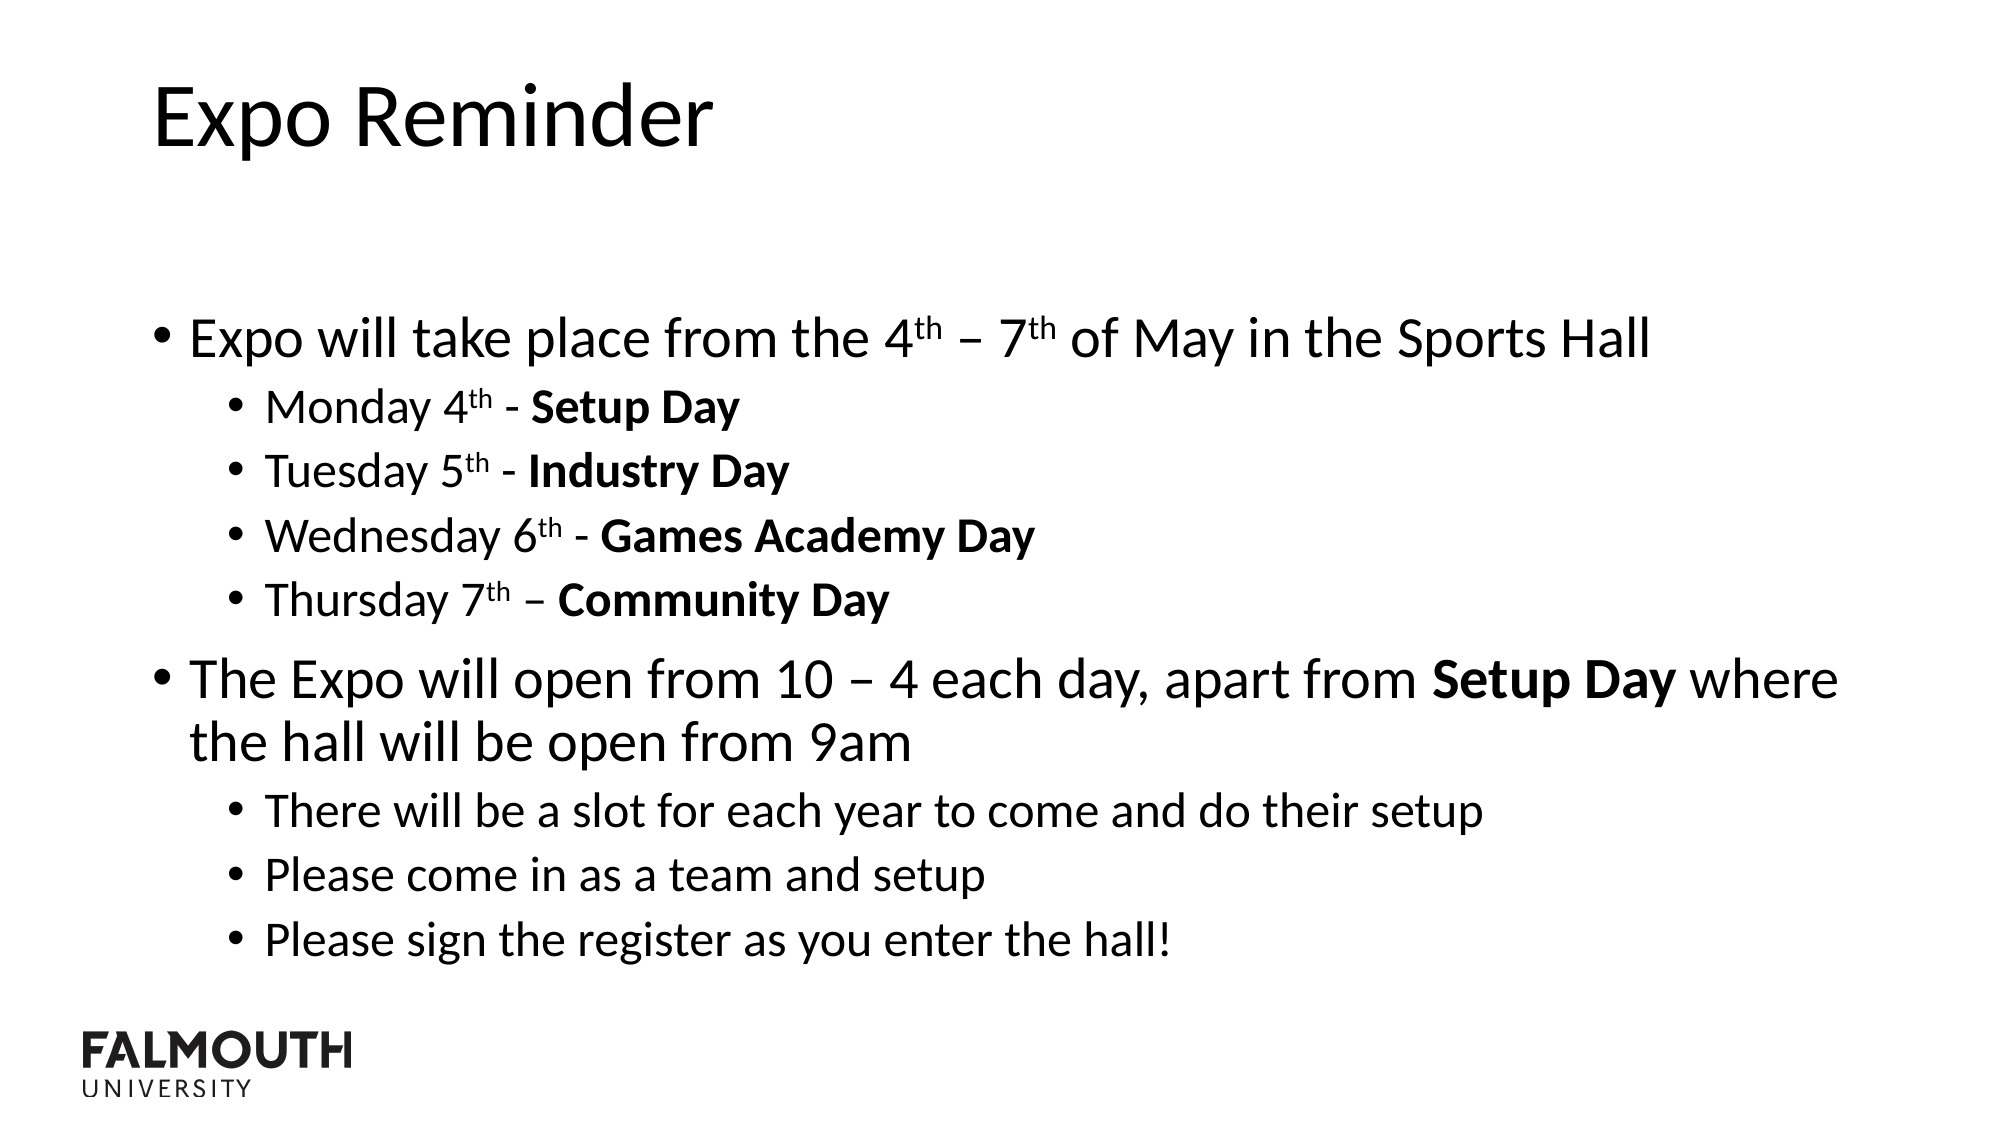

Expo Reminder
Expo will take place from the 4th – 7th of May in the Sports Hall
Monday 4th - Setup Day
Tuesday 5th - Industry Day
Wednesday 6th - Games Academy Day
Thursday 7th – Community Day
The Expo will open from 10 – 4 each day, apart from Setup Day where the hall will be open from 9am
There will be a slot for each year to come and do their setup
Please come in as a team and setup
Please sign the register as you enter the hall!